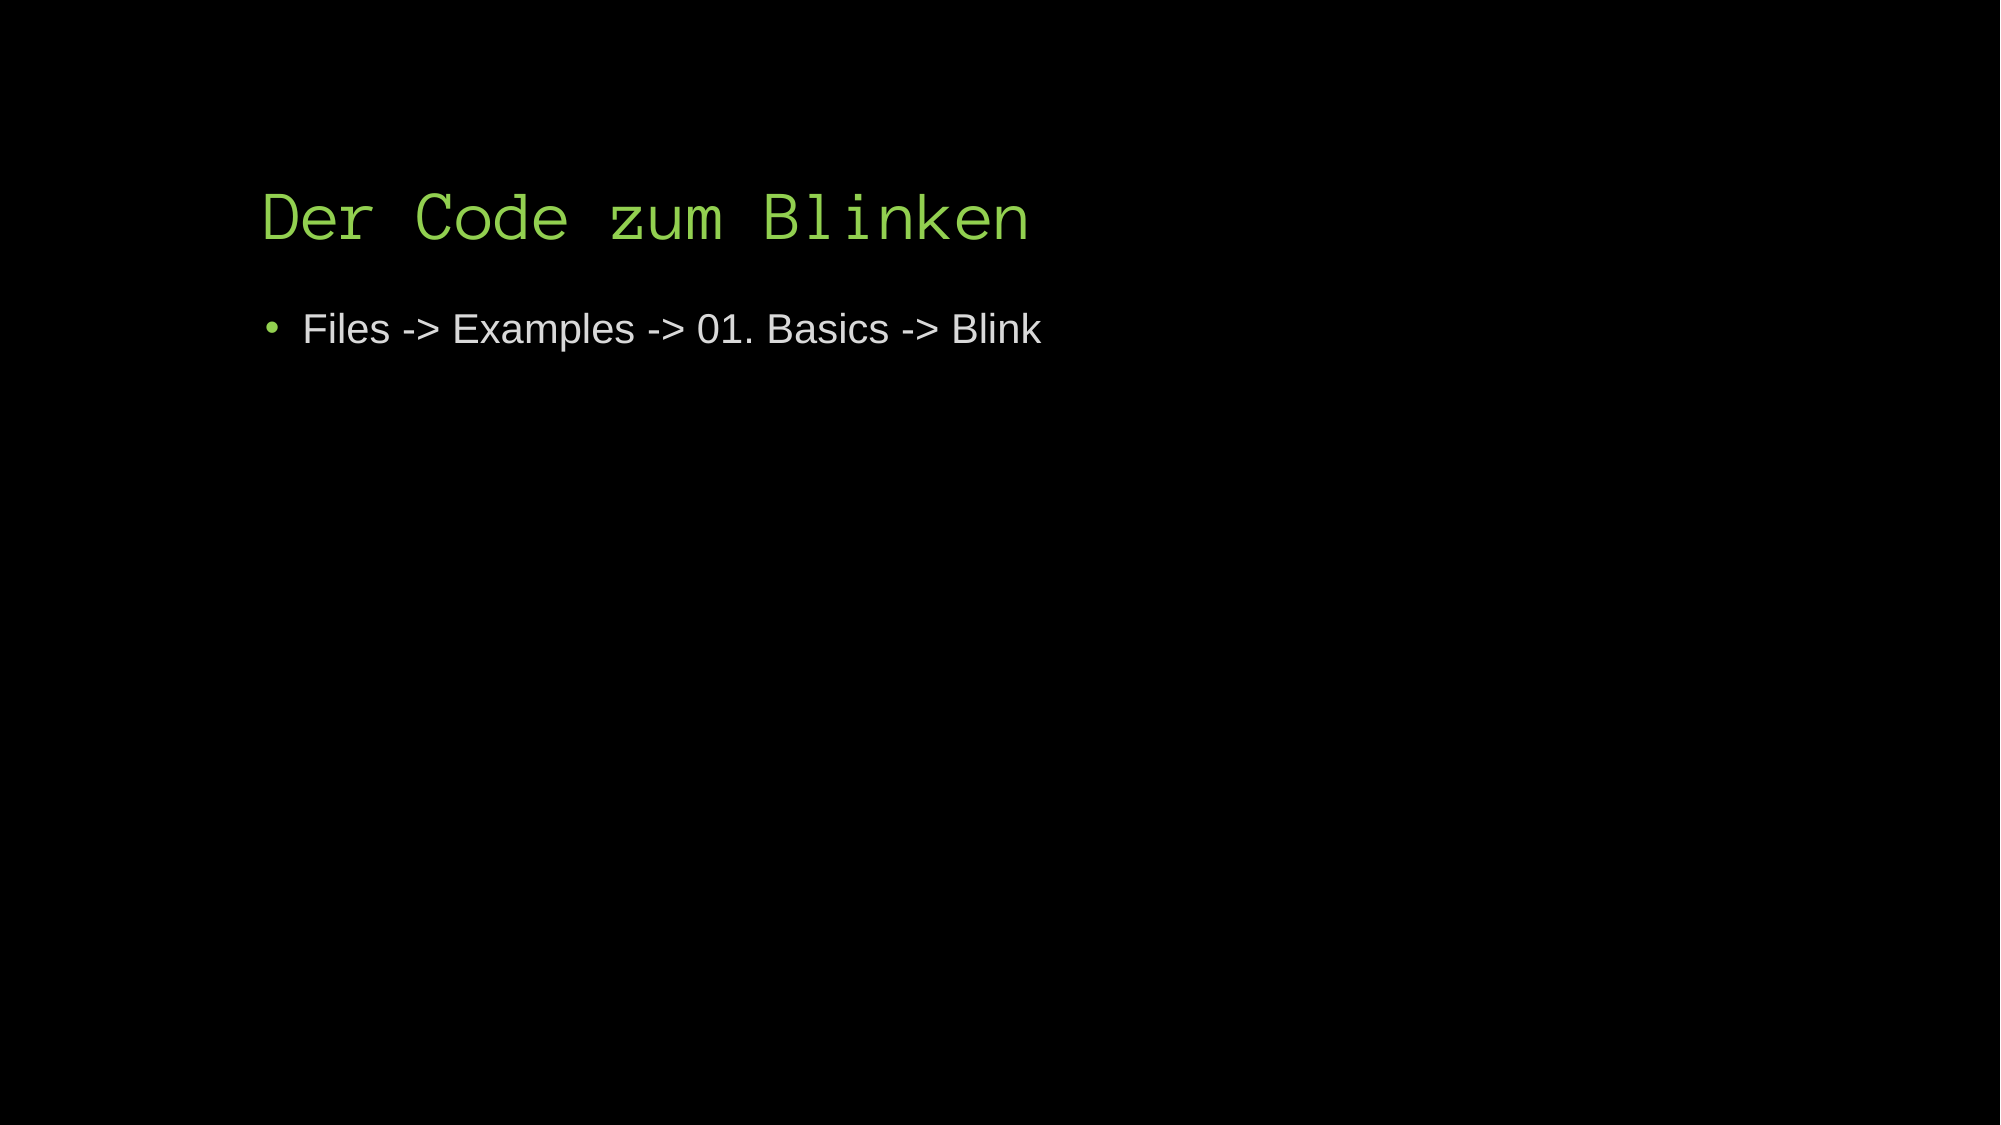

# Der Code zum Blinken
Files -> Examples -> 01. Basics -> Blink